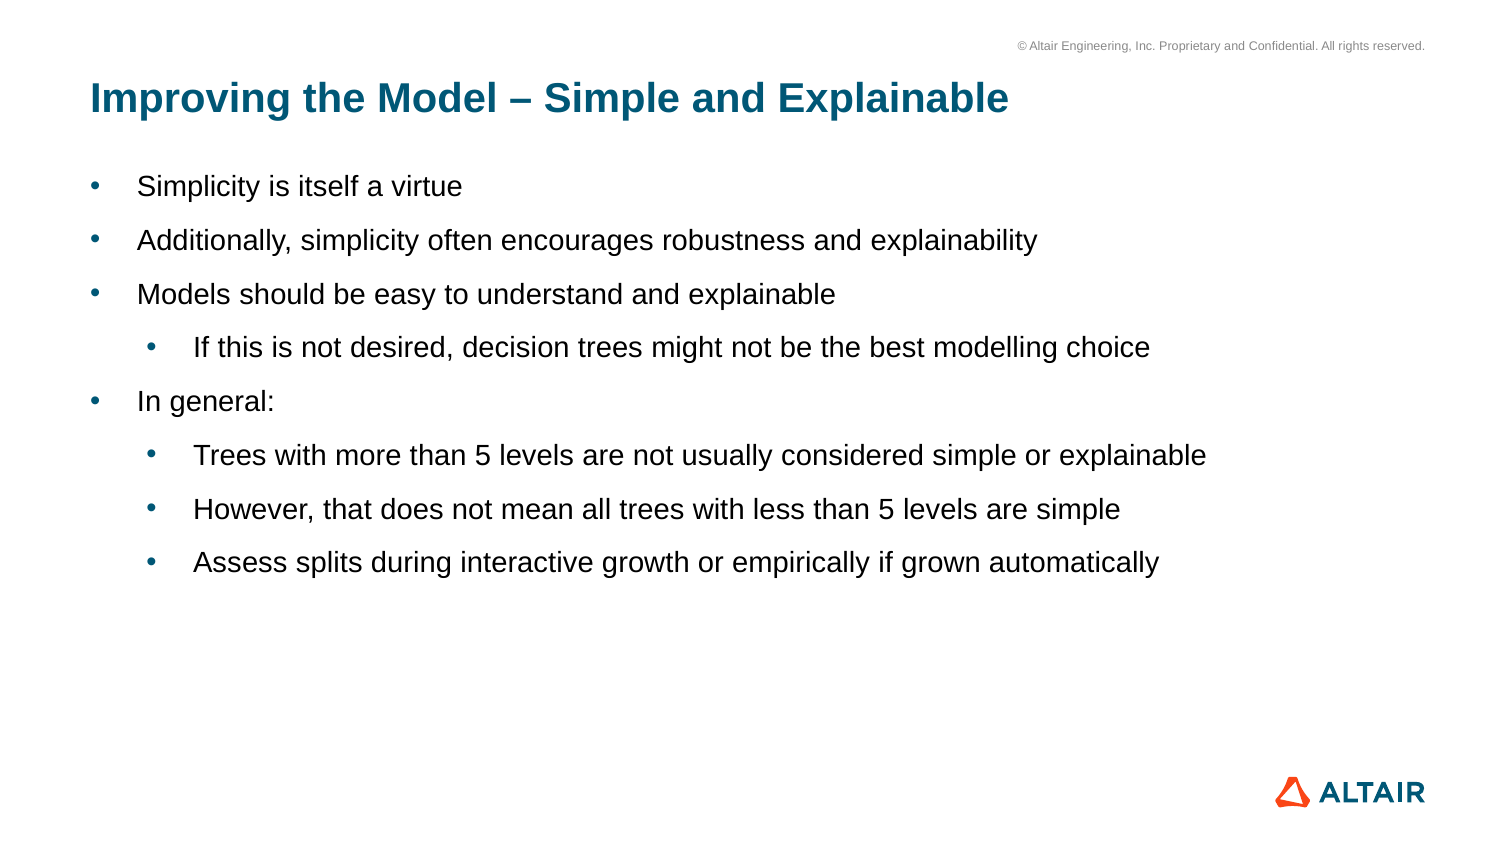

# Improving the Model – Simple and Explainable

Simplicity is itself a virtue
Additionally, simplicity often encourages robustness and explainability
Models should be easy to understand and explainable
If this is not desired, decision trees might not be the best modelling choice
In general:
Trees with more than 5 levels are not usually considered simple or explainable
However, that does not mean all trees with less than 5 levels are simple
Assess splits during interactive growth or empirically if grown automatically